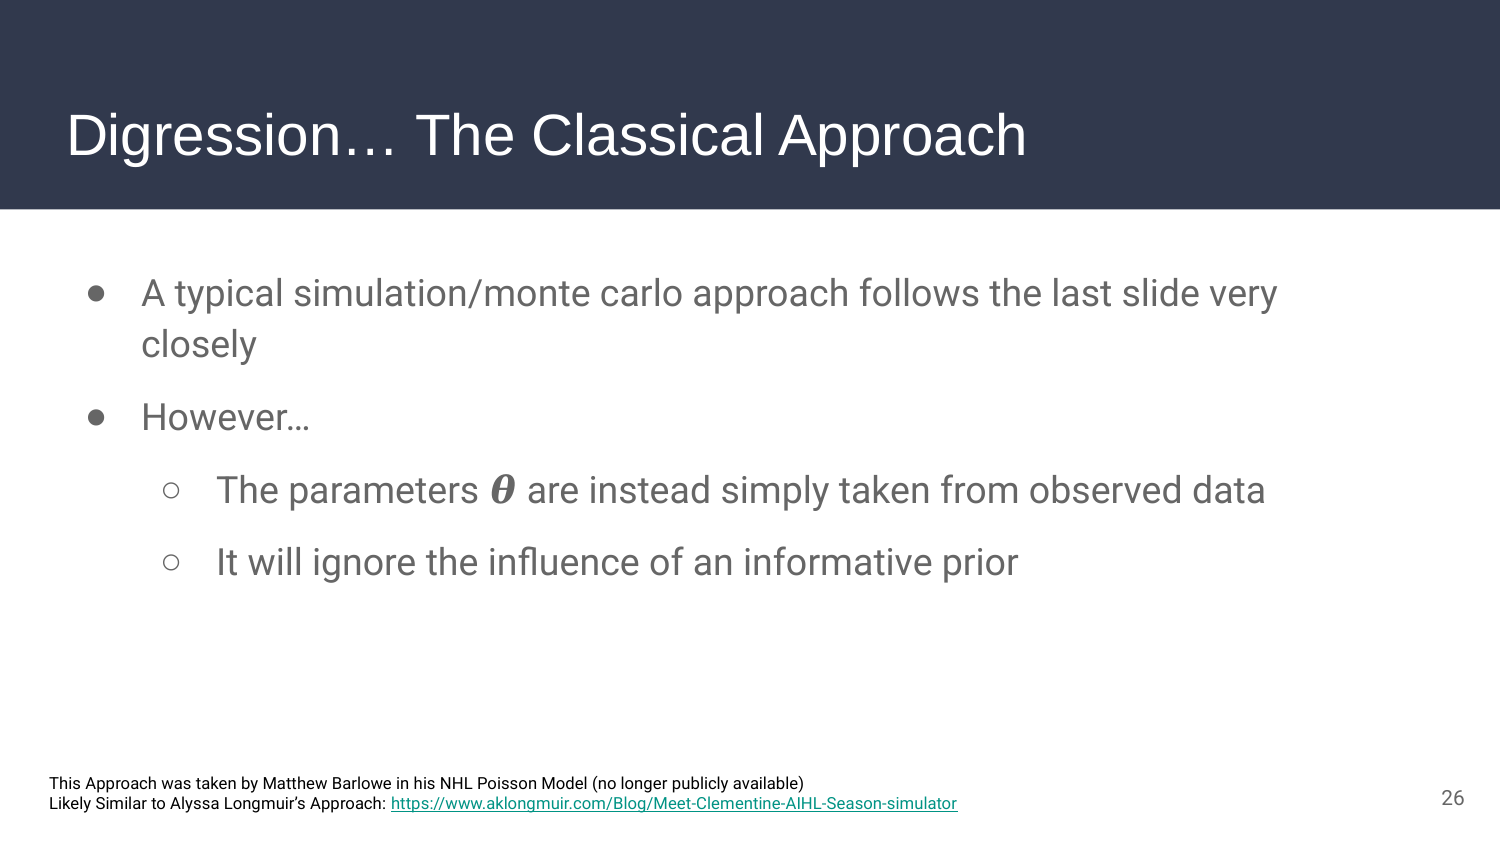

# Digression… The Classical Approach
A typical simulation/monte carlo approach follows the last slide very closely
However…
The parameters 𝜽 are instead simply taken from observed data
It will ignore the influence of an informative prior
This Approach was taken by Matthew Barlowe in his NHL Poisson Model (no longer publicly available)
Likely Similar to Alyssa Longmuir’s Approach: https://www.aklongmuir.com/Blog/Meet-Clementine-AIHL-Season-simulator
26